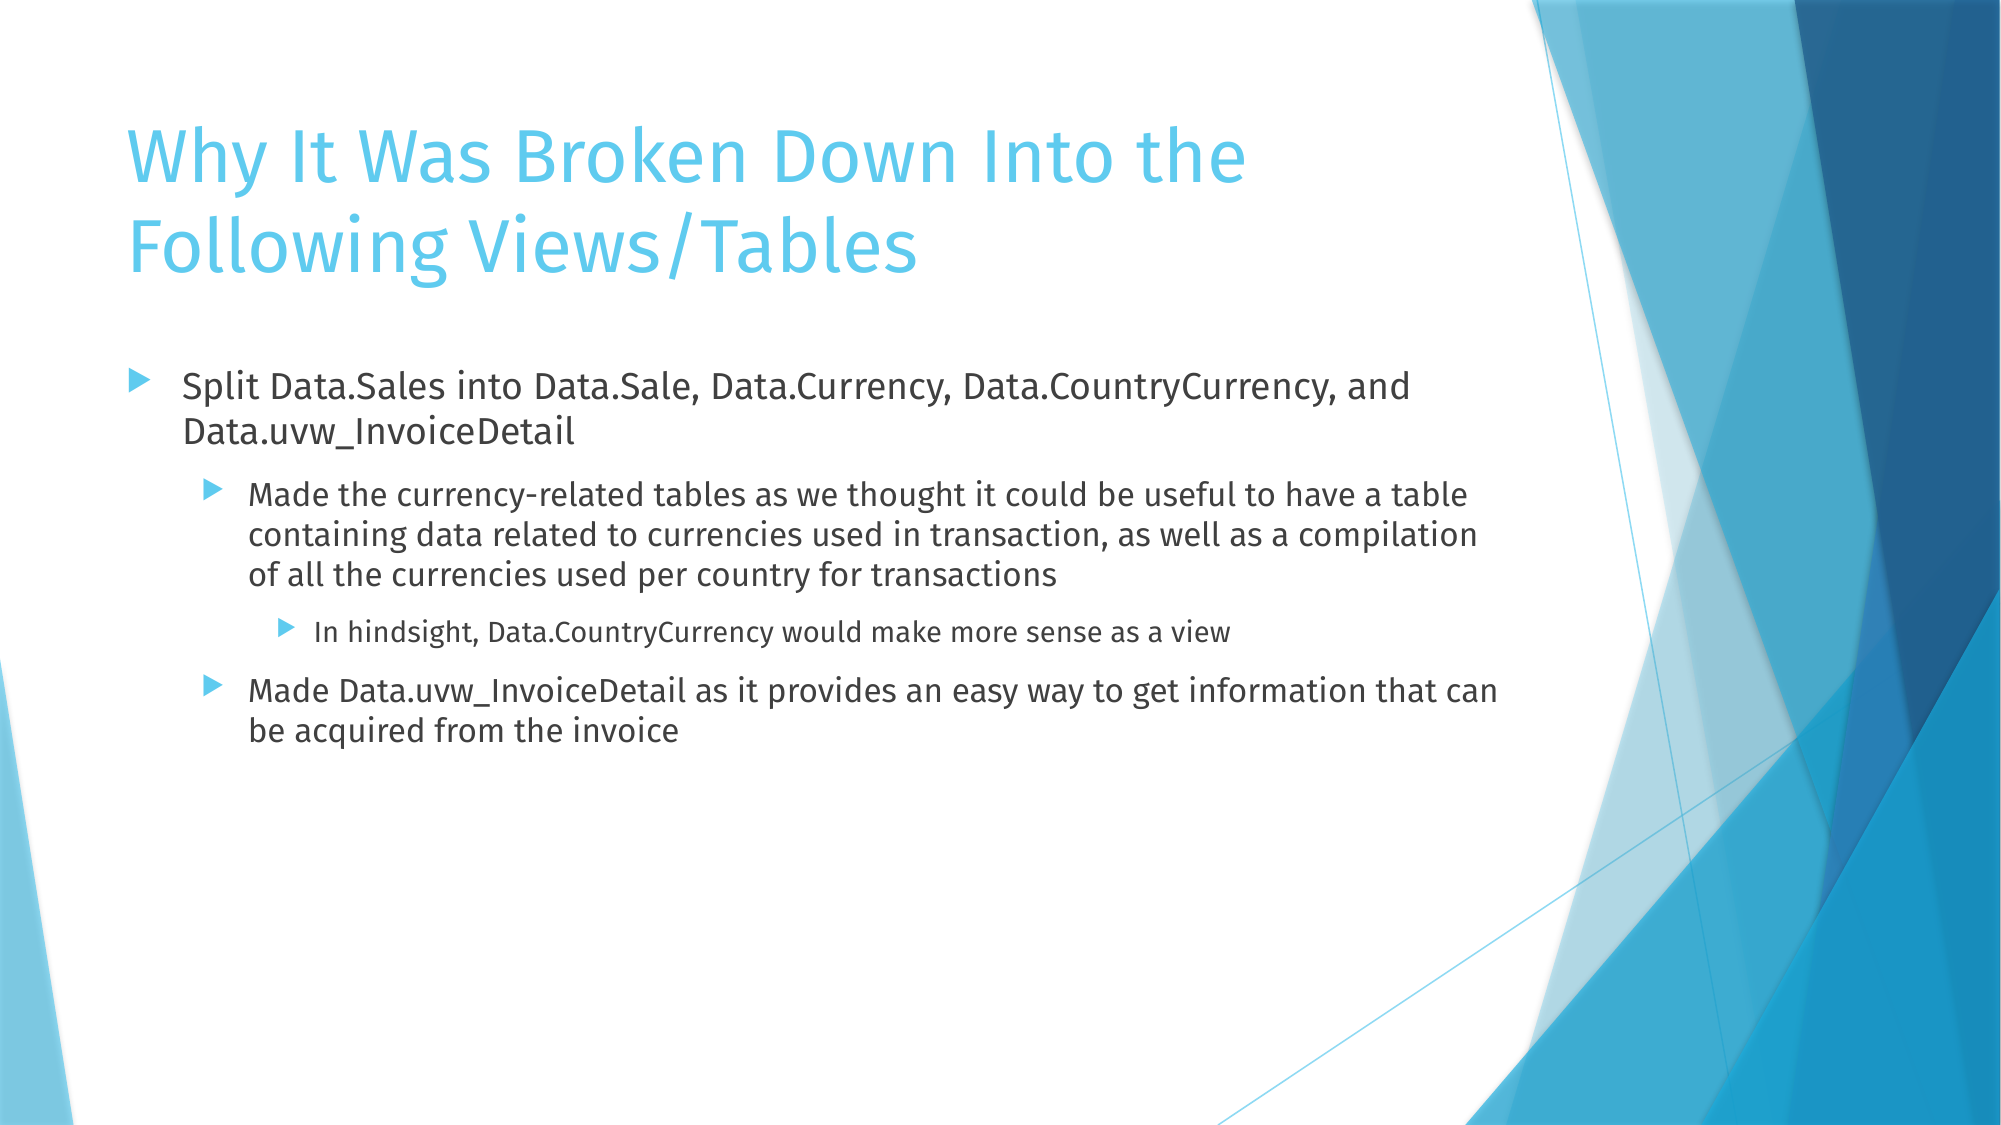

# Why It Was Broken Down Into the Following Views/Tables
Split Data.Sales into Data.Sale, Data.Currency, Data.CountryCurrency, and Data.uvw_InvoiceDetail
Made the currency-related tables as we thought it could be useful to have a table containing data related to currencies used in transaction, as well as a compilation of all the currencies used per country for transactions
In hindsight, Data.CountryCurrency would make more sense as a view
Made Data.uvw_InvoiceDetail as it provides an easy way to get information that can be acquired from the invoice